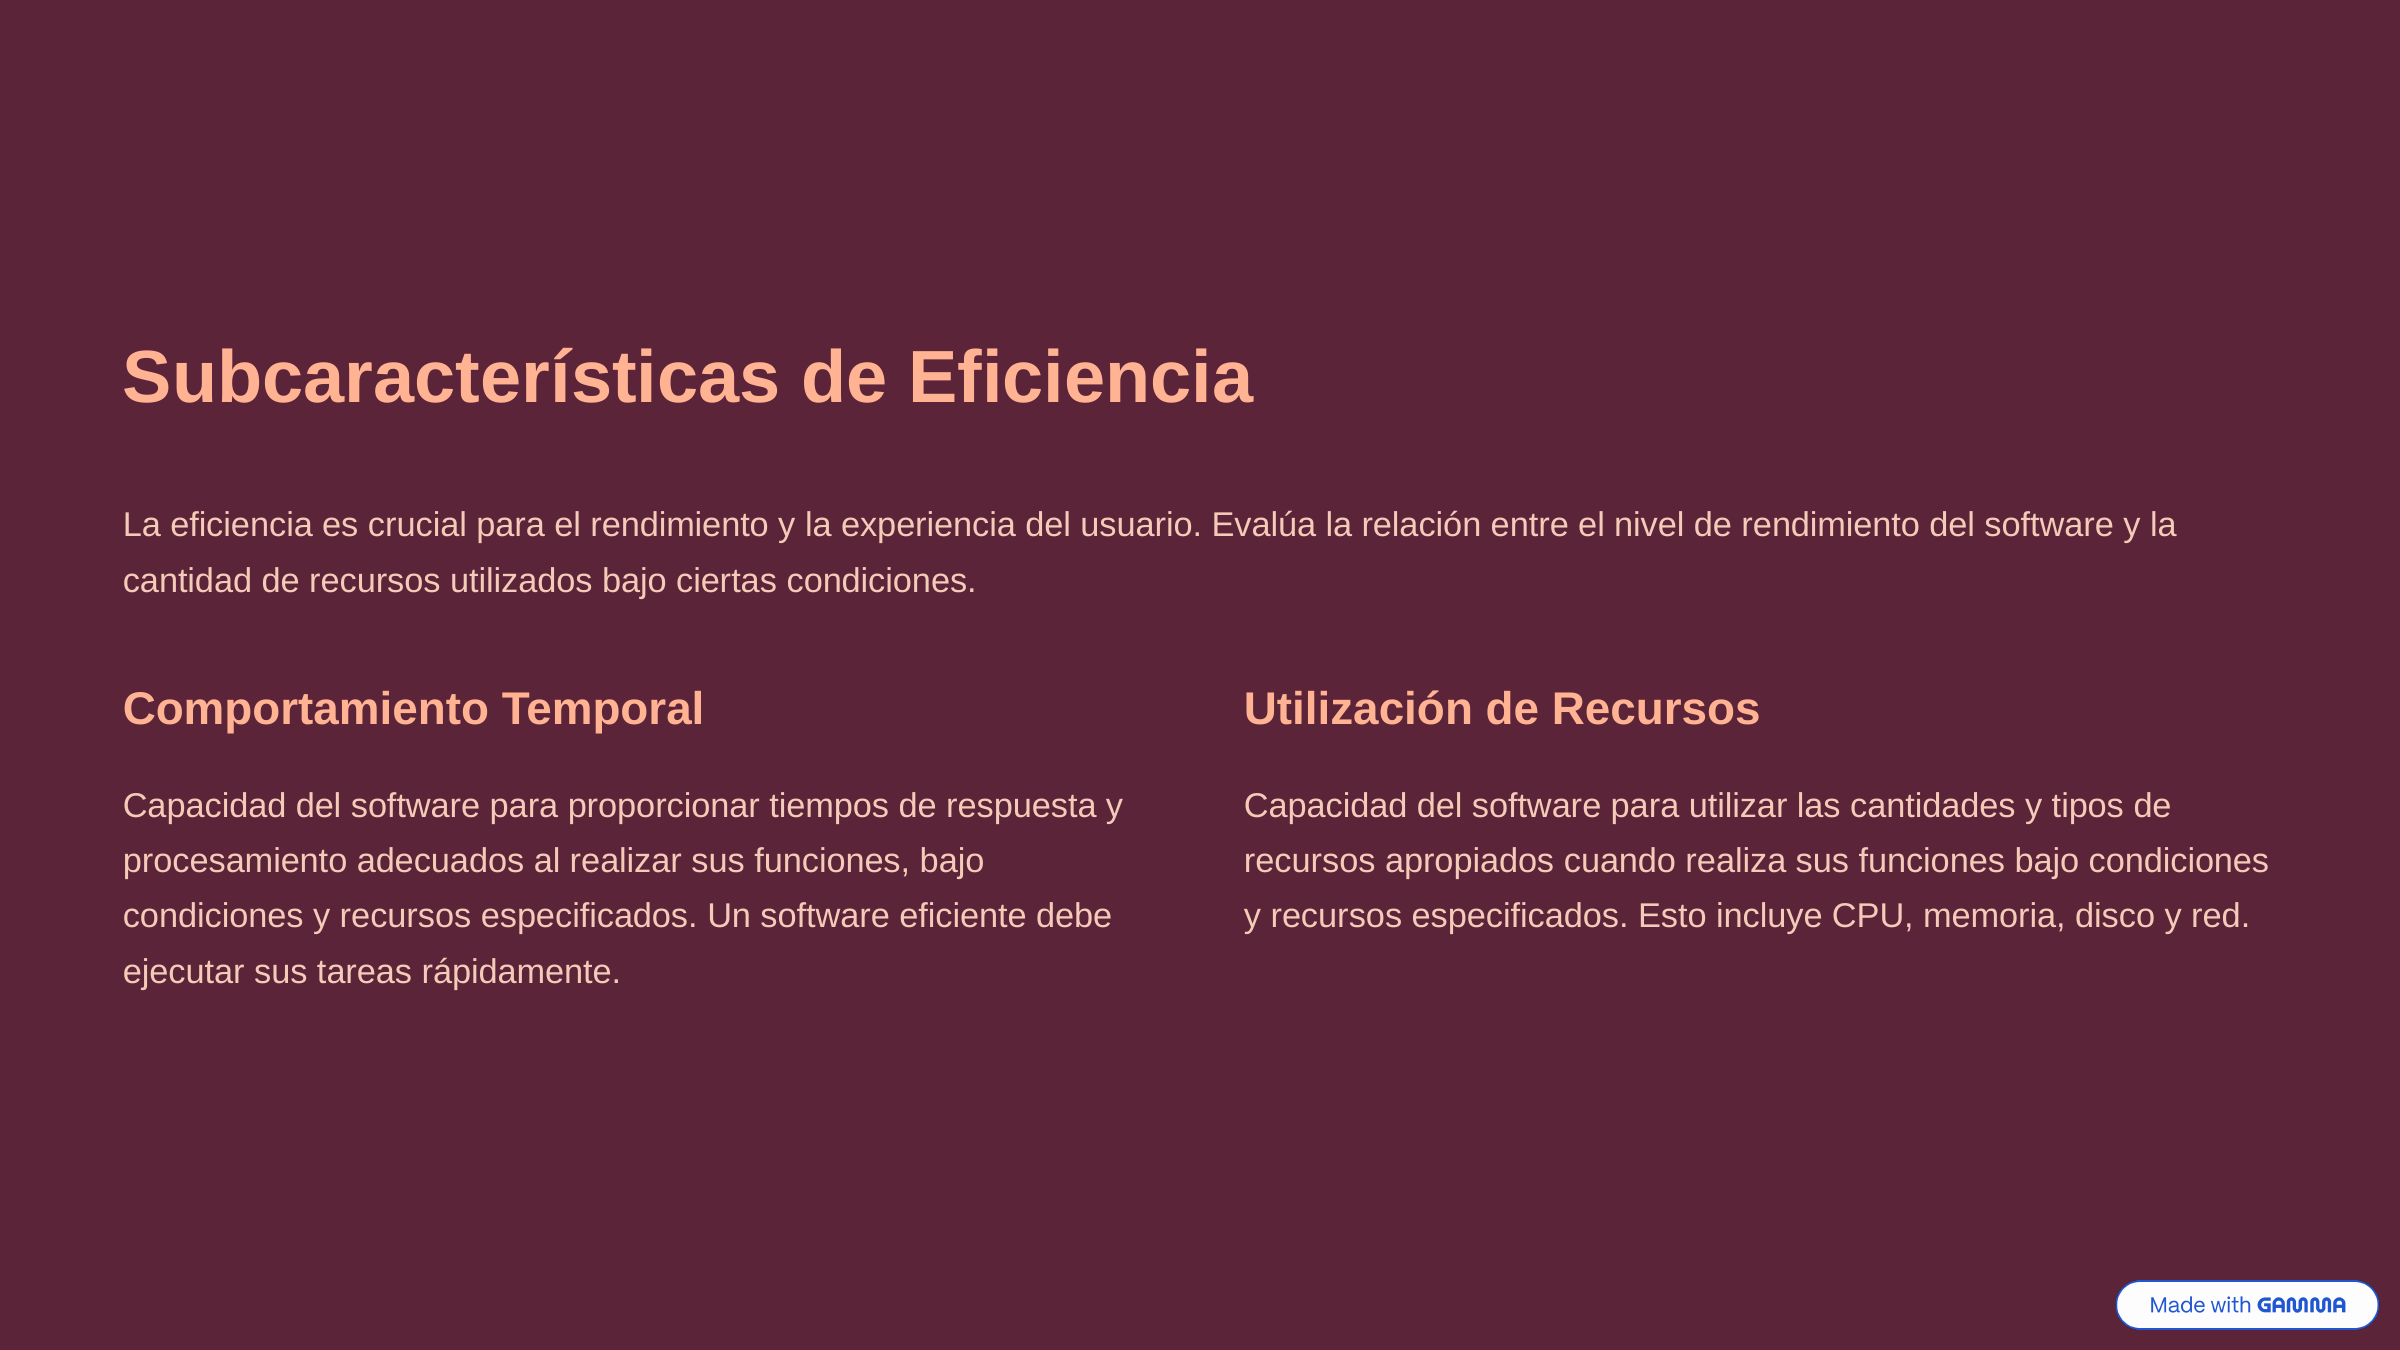

Subcaracterísticas de Eficiencia
La eficiencia es crucial para el rendimiento y la experiencia del usuario. Evalúa la relación entre el nivel de rendimiento del software y la cantidad de recursos utilizados bajo ciertas condiciones.
Comportamiento Temporal
Utilización de Recursos
Capacidad del software para proporcionar tiempos de respuesta y procesamiento adecuados al realizar sus funciones, bajo condiciones y recursos especificados. Un software eficiente debe ejecutar sus tareas rápidamente.
Capacidad del software para utilizar las cantidades y tipos de recursos apropiados cuando realiza sus funciones bajo condiciones y recursos especificados. Esto incluye CPU, memoria, disco y red.